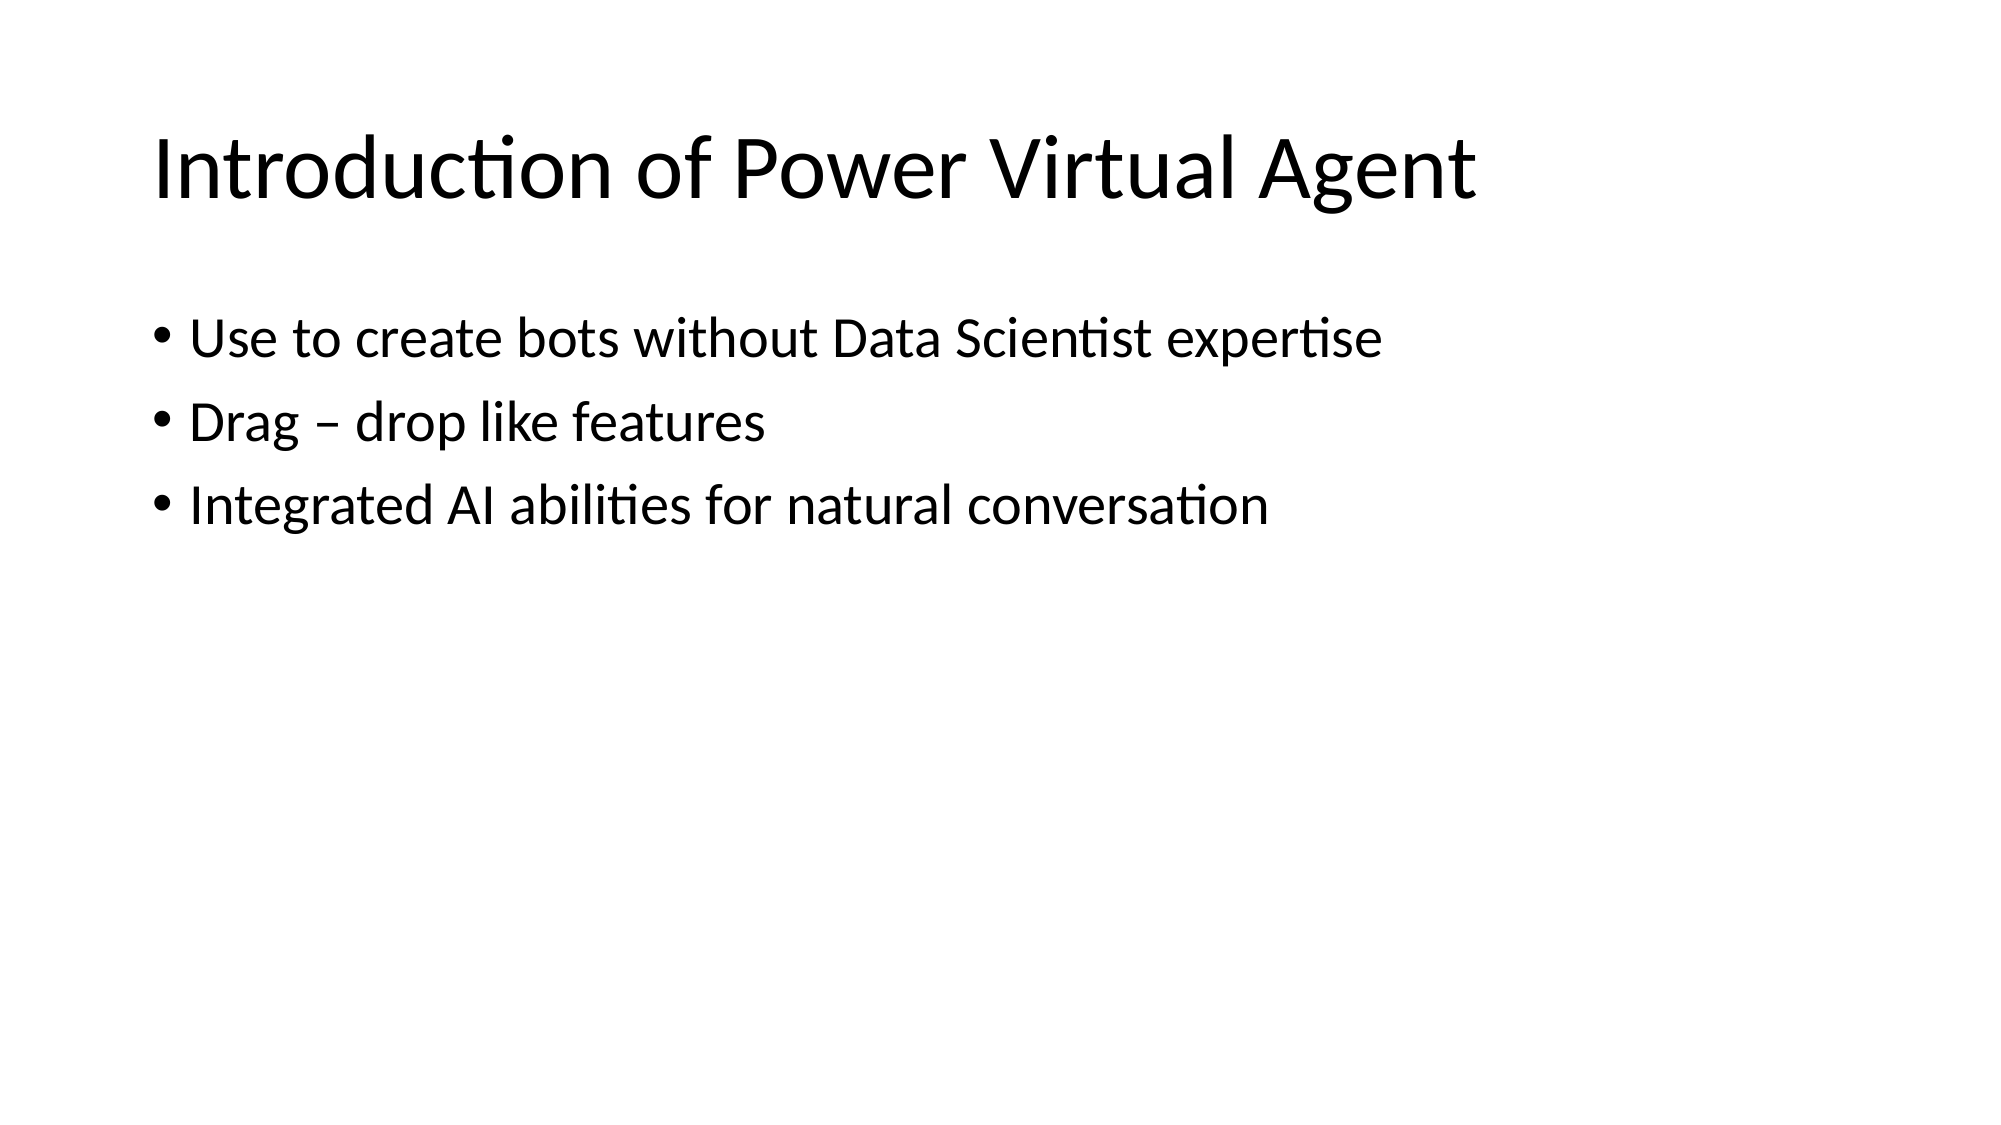

# Introduction of Power Virtual Agent
Use to create bots without Data Scientist expertise
Drag – drop like features
Integrated AI abilities for natural conversation